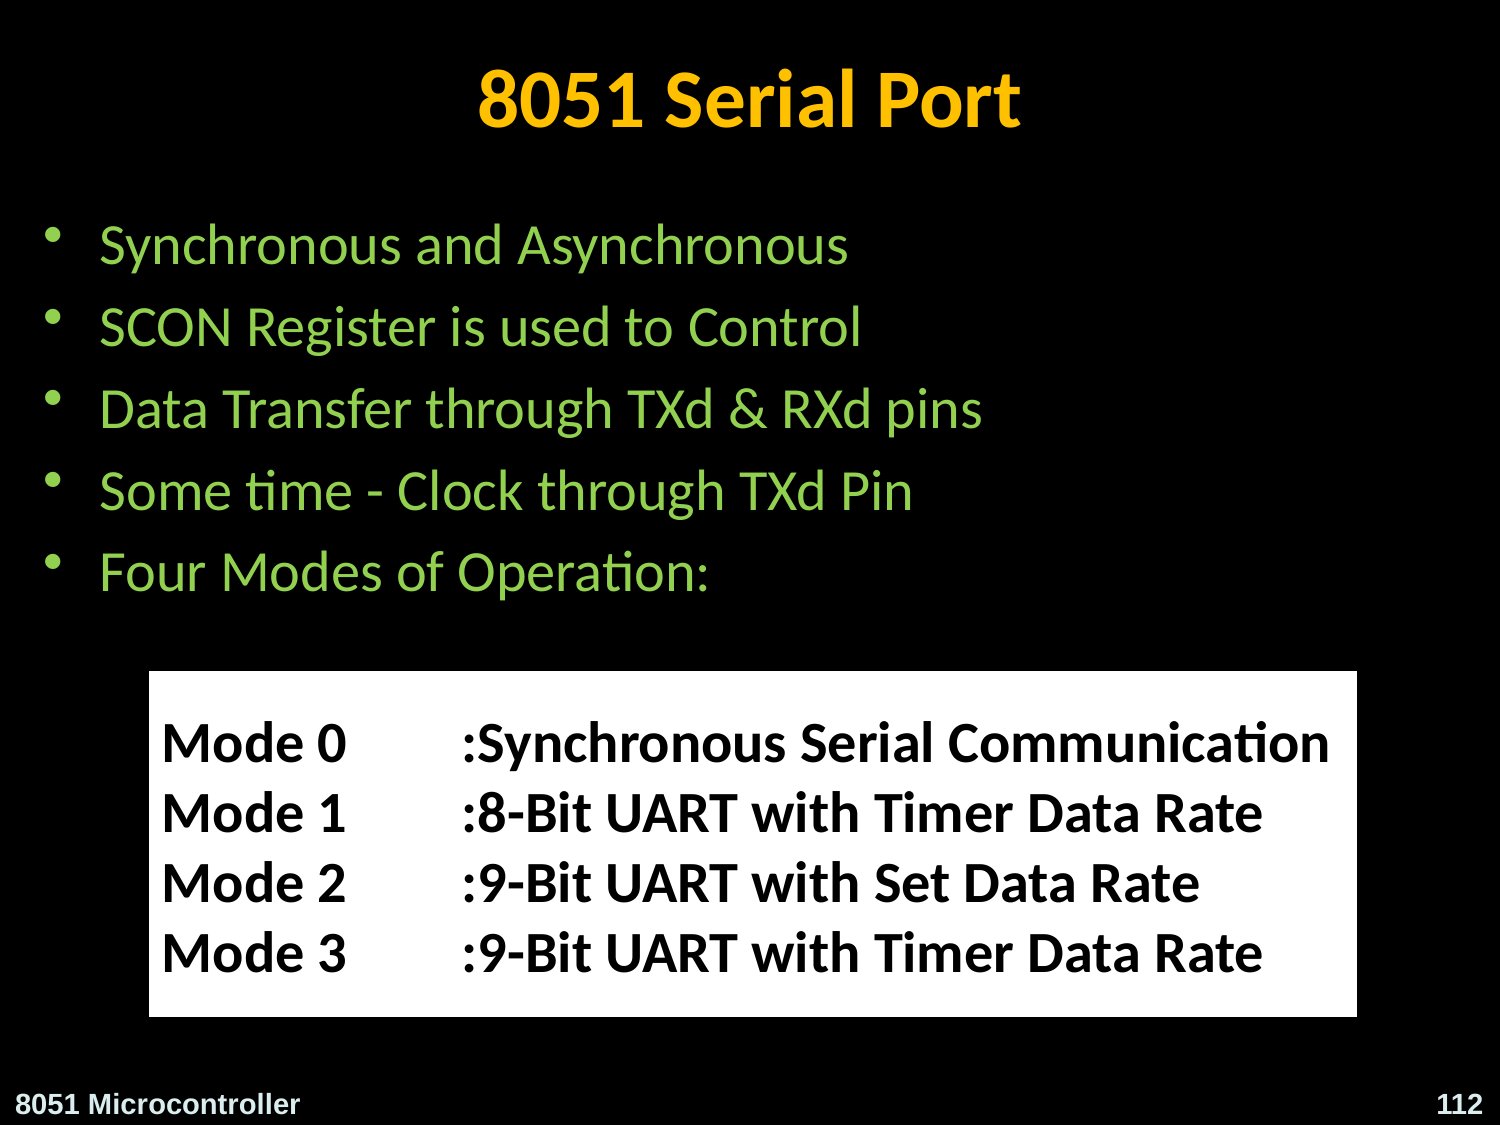

# 8051 Serial Port
Synchronous and Asynchronous
SCON Register is used to Control
Data Transfer through TXd & RXd pins
Some time - Clock through TXd Pin
Four Modes of Operation:

Mode 0	:Synchronous Serial Communication
Mode 1	:8-Bit UART with Timer Data Rate
Mode 2	:9-Bit UART with Set Data Rate
Mode 3	:9-Bit UART with Timer Data Rate
8051 Microcontroller
Suresh.P.Nair , HOD - ECE , RCET
112